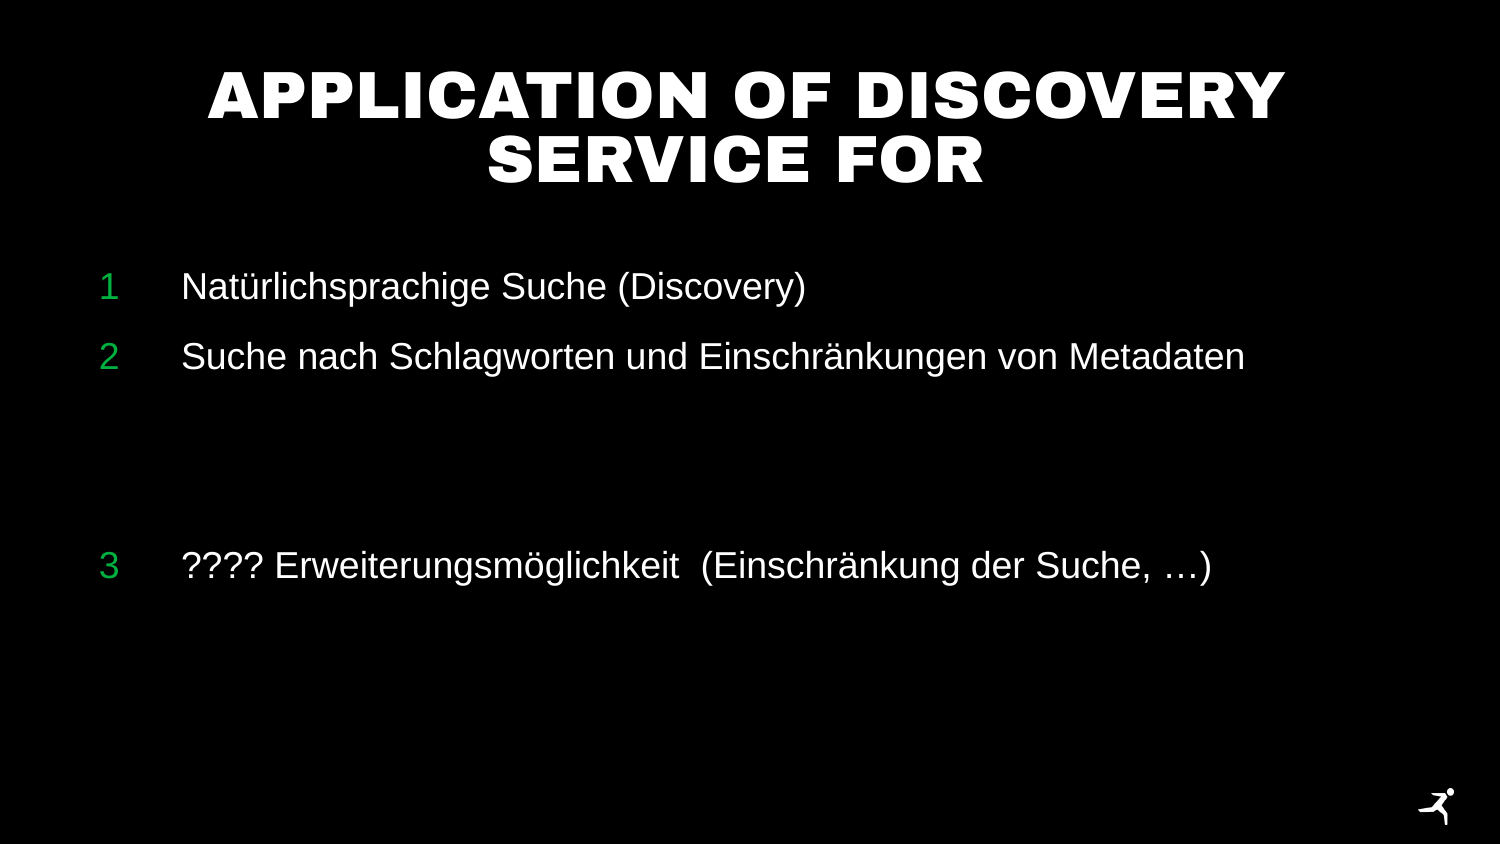

# APPLICATION of Discovery Service for
Natürlichsprachige Suche (Discovery)
Suche nach Schlagworten und Einschränkungen von Metadaten

???? Erweiterungsmöglichkeit  (Einschränkung der Suche, …)